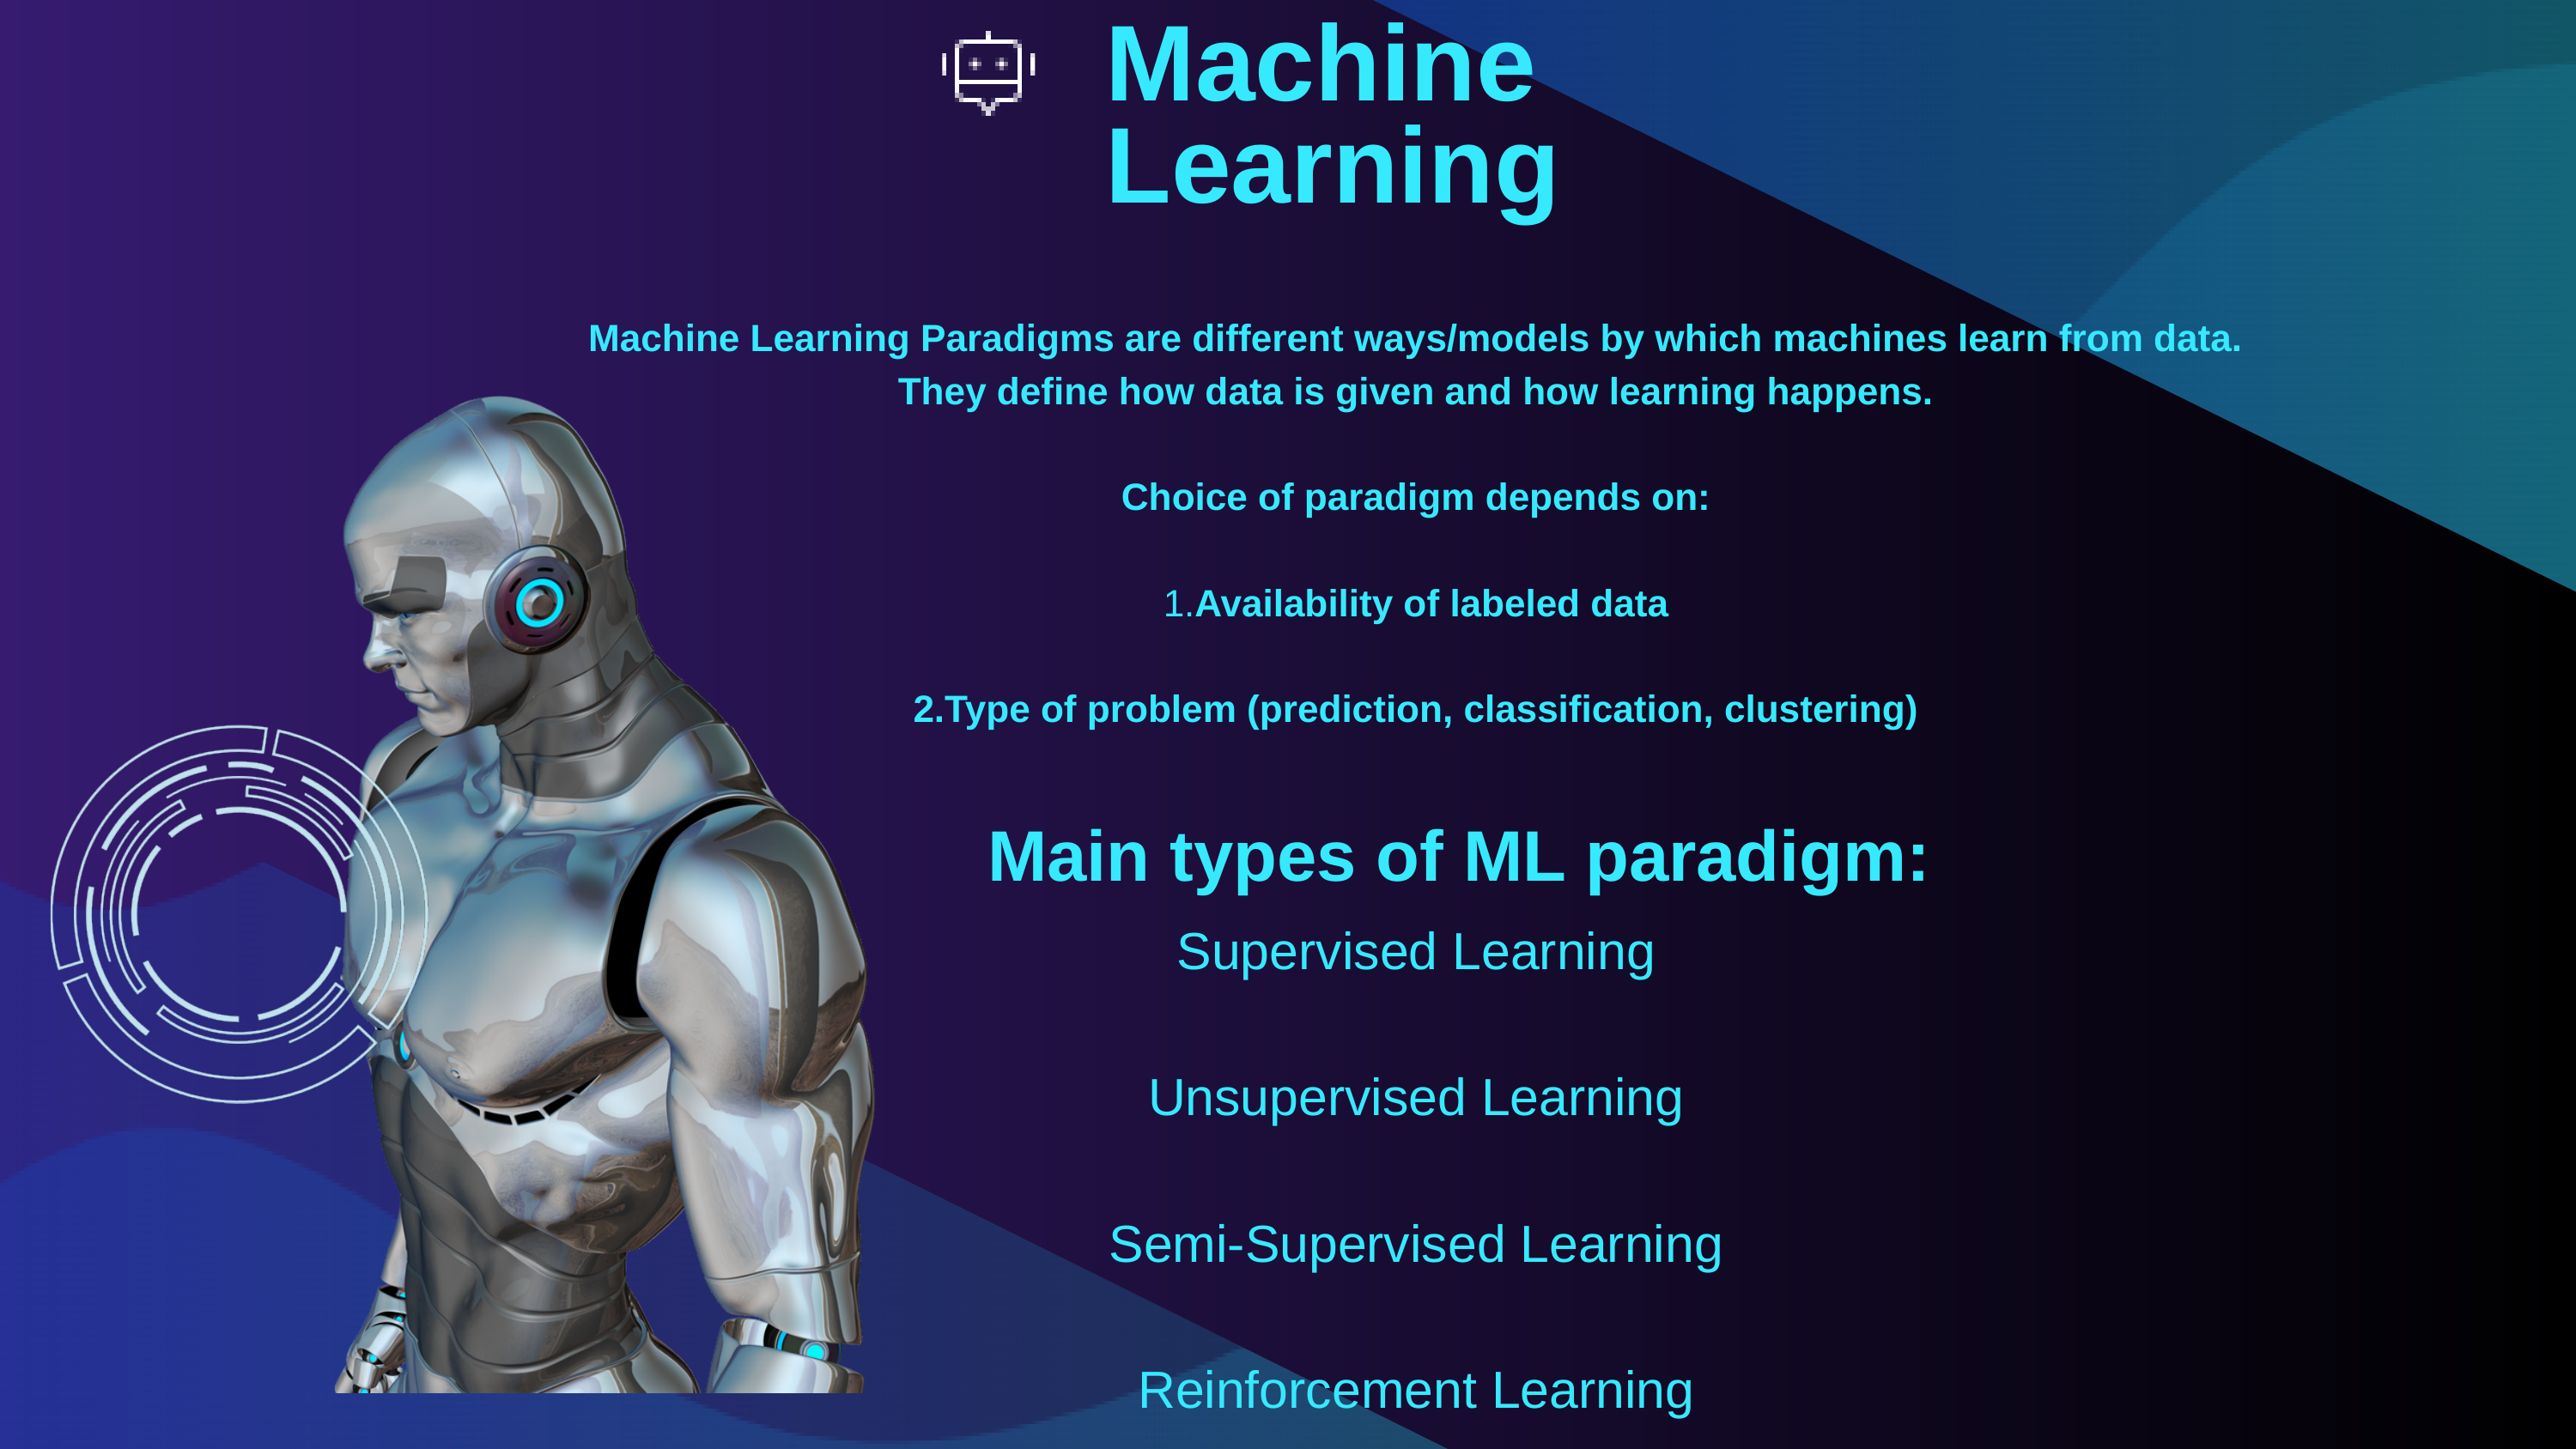

Machine Learning

Machine Learning Paradigms are different ways/models by which machines learn from data.
They define how data is given and how learning happens.

Choice of paradigm depends on:

1.Availability of labeled data

2.Type of problem (prediction, classification, clustering)

Main types of ML paradigm:
Supervised Learning

Unsupervised Learning

Semi-Supervised Learning

Reinforcement Learning